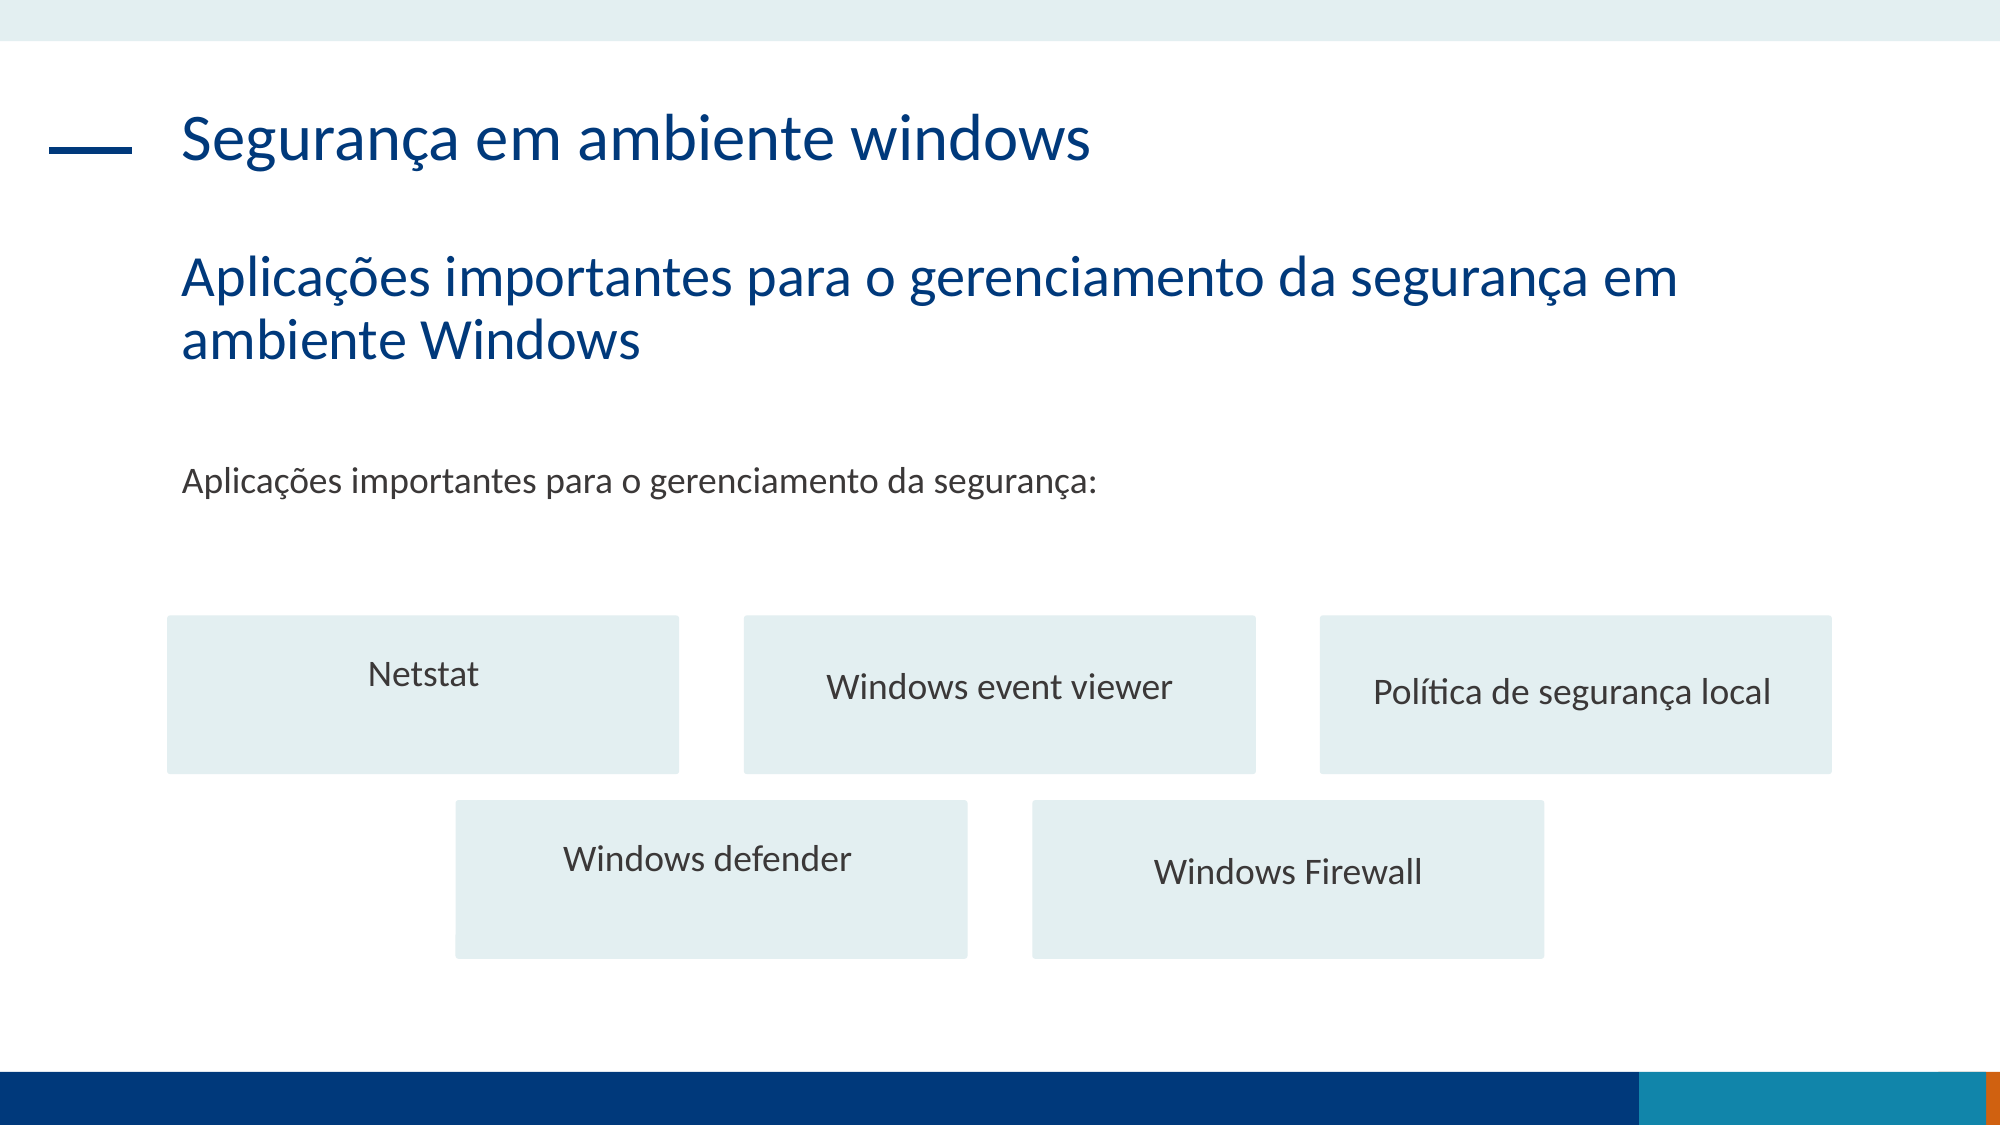

Segurança em ambiente windows

Aplicações importantes para o gerenciamento da segurança em ambiente Windows

Aplicações importantes para o gerenciamento da segurança:

Netstat

Windows event viewer

Política de segurança local

Windows defender

Windows Firewall